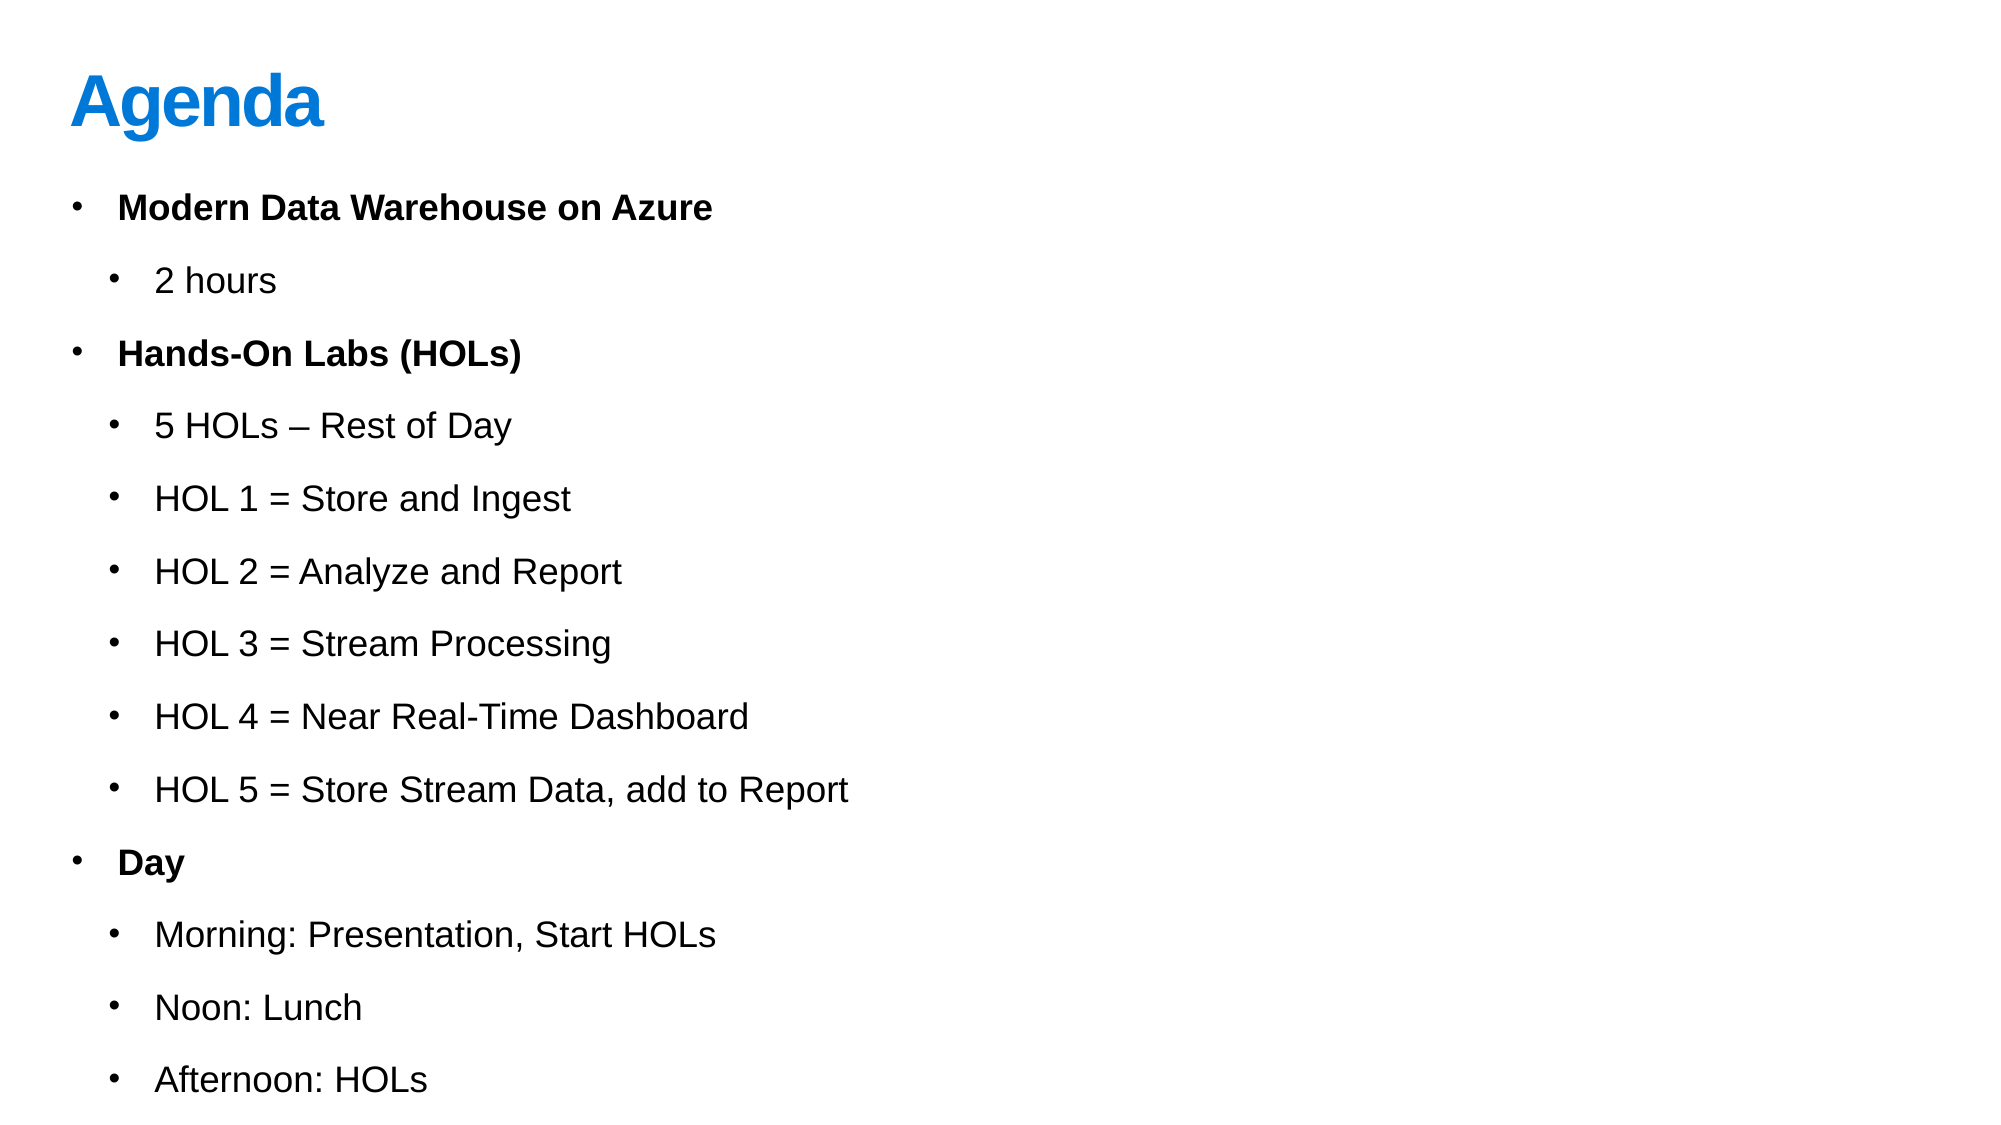

# Agenda
Modern Data Warehouse on Azure
2 hours
Hands-On Labs (HOLs)
5 HOLs – Rest of Day
HOL 1 = Store and Ingest
HOL 2 = Analyze and Report
HOL 3 = Stream Processing
HOL 4 = Near Real-Time Dashboard
HOL 5 = Store Stream Data, add to Report
Day
Morning: Presentation, Start HOLs
Noon: Lunch
Afternoon: HOLs